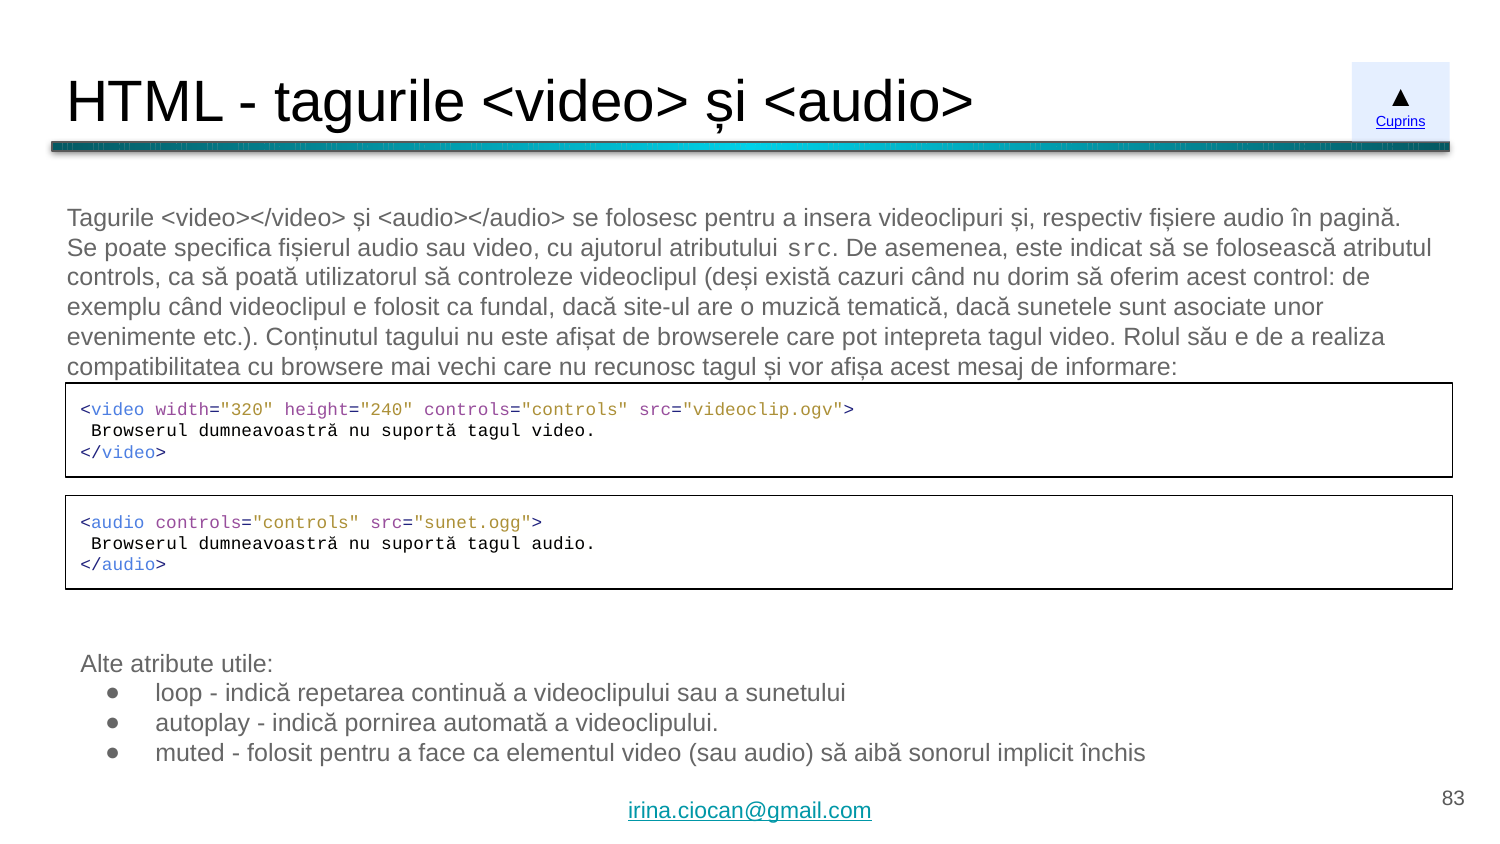

# HTML - tagurile <video> și <audio>
▲
Cuprins

Tagurile <video></video> și <audio></audio> se folosesc pentru a insera videoclipuri și, respectiv fișiere audio în pagină. Se poate specifica fișierul audio sau video, cu ajutorul atributului src. De asemenea, este indicat să se folosească atributul controls, ca să poată utilizatorul să controleze videoclipul (deși există cazuri când nu dorim să oferim acest control: de exemplu când videoclipul e folosit ca fundal, dacă site-ul are o muzică tematică, dacă sunetele sunt asociate unor evenimente etc.). Conținutul tagului nu este afișat de browserele care pot intepreta tagul video. Rolul său e de a realiza compatibilitatea cu browsere mai vechi care nu recunosc tagul și vor afișa acest mesaj de informare:

<video width="320" height="240" controls="controls" src="videoclip.ogv">
 Browserul dumneavoastră nu suportă tagul video.
</video>
<audio controls="controls" src="sunet.ogg">
 Browserul dumneavoastră nu suportă tagul audio.
</audio>
Alte atribute utile:
loop - indică repetarea continuă a videoclipului sau a sunetului
autoplay - indică pornirea automată a videoclipului.
muted - folosit pentru a face ca elementul video (sau audio) să aibă sonorul implicit închis
83
irina.ciocan@gmail.com